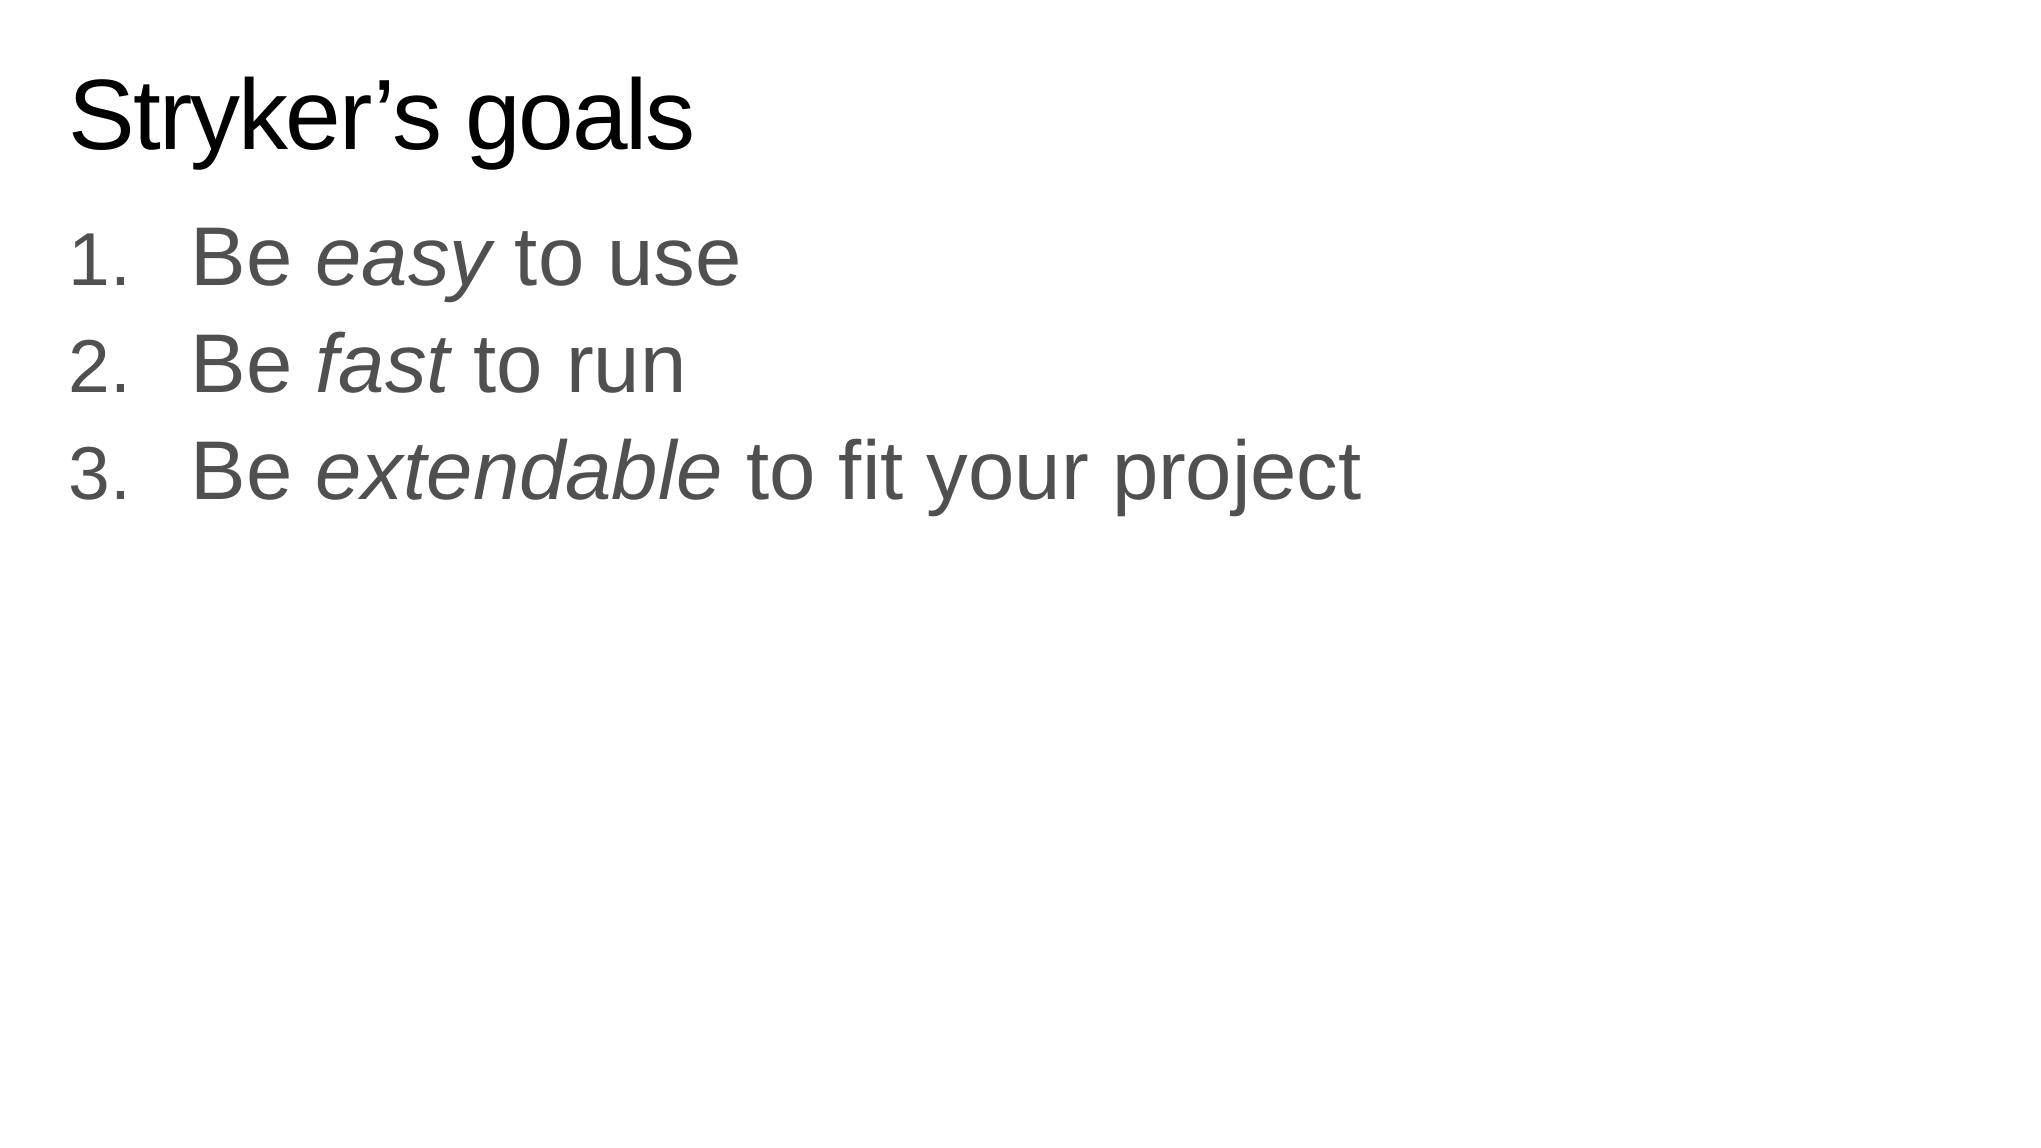

# Stryker’s goals
Be easy to use
Be fast to run
Be extendable to fit your project